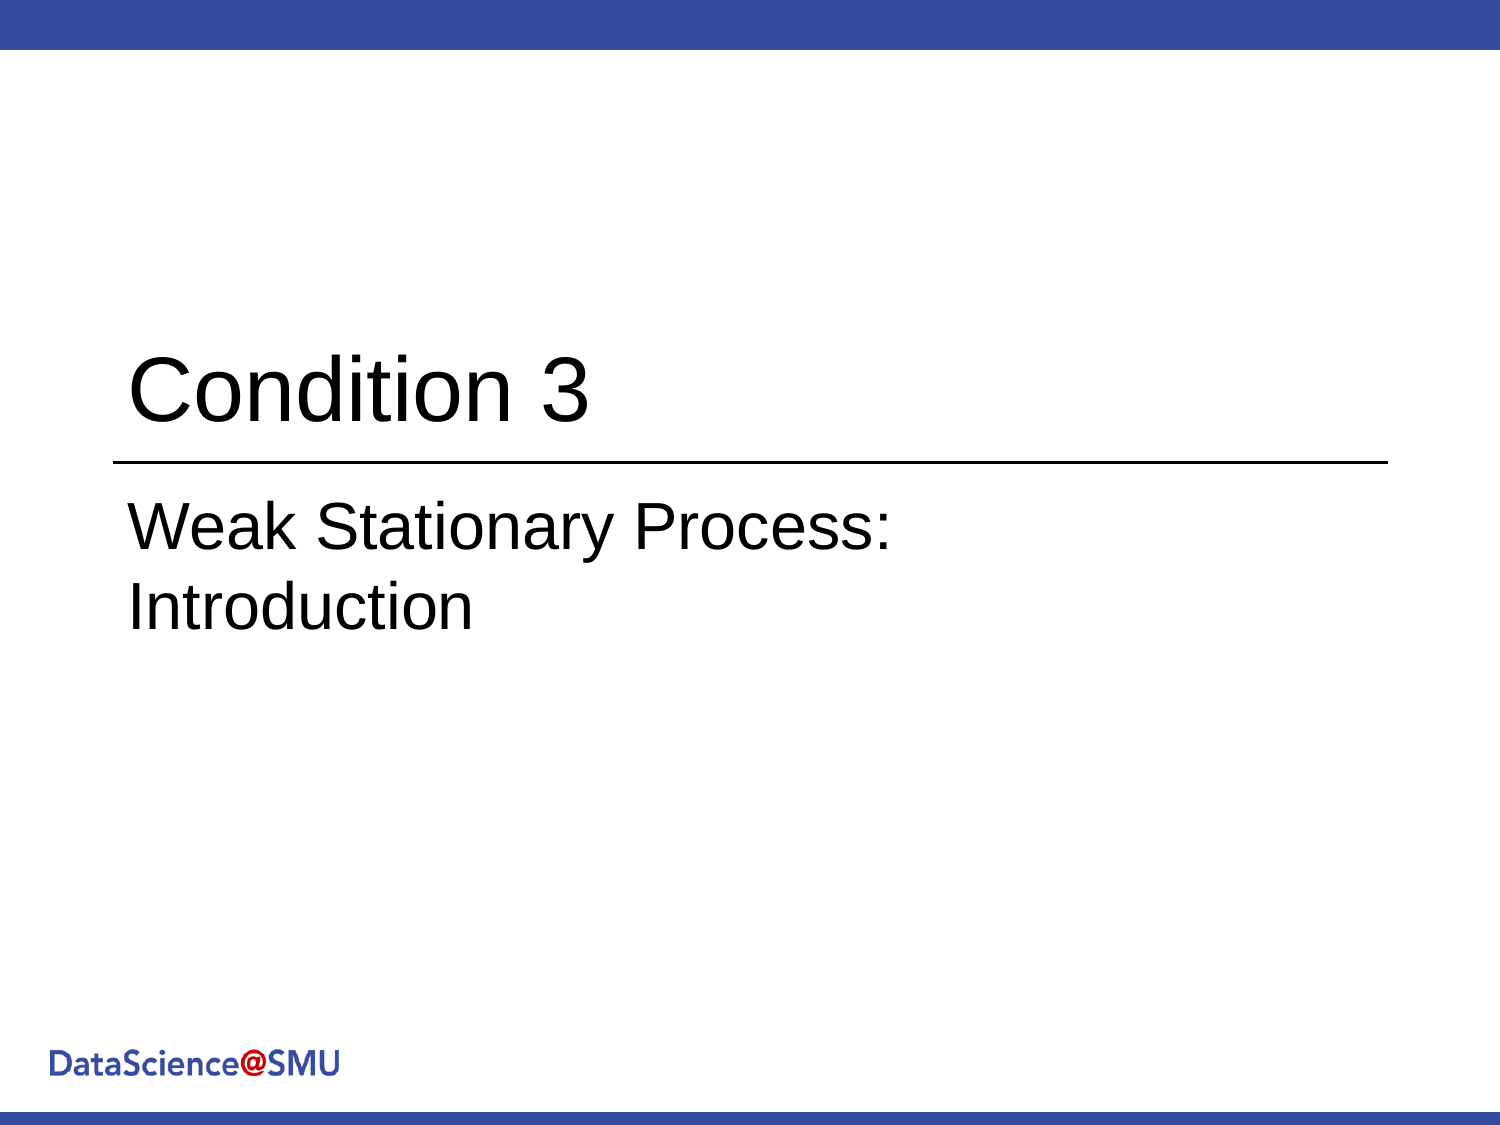

# Condition 3
Weak Stationary Process: Introduction